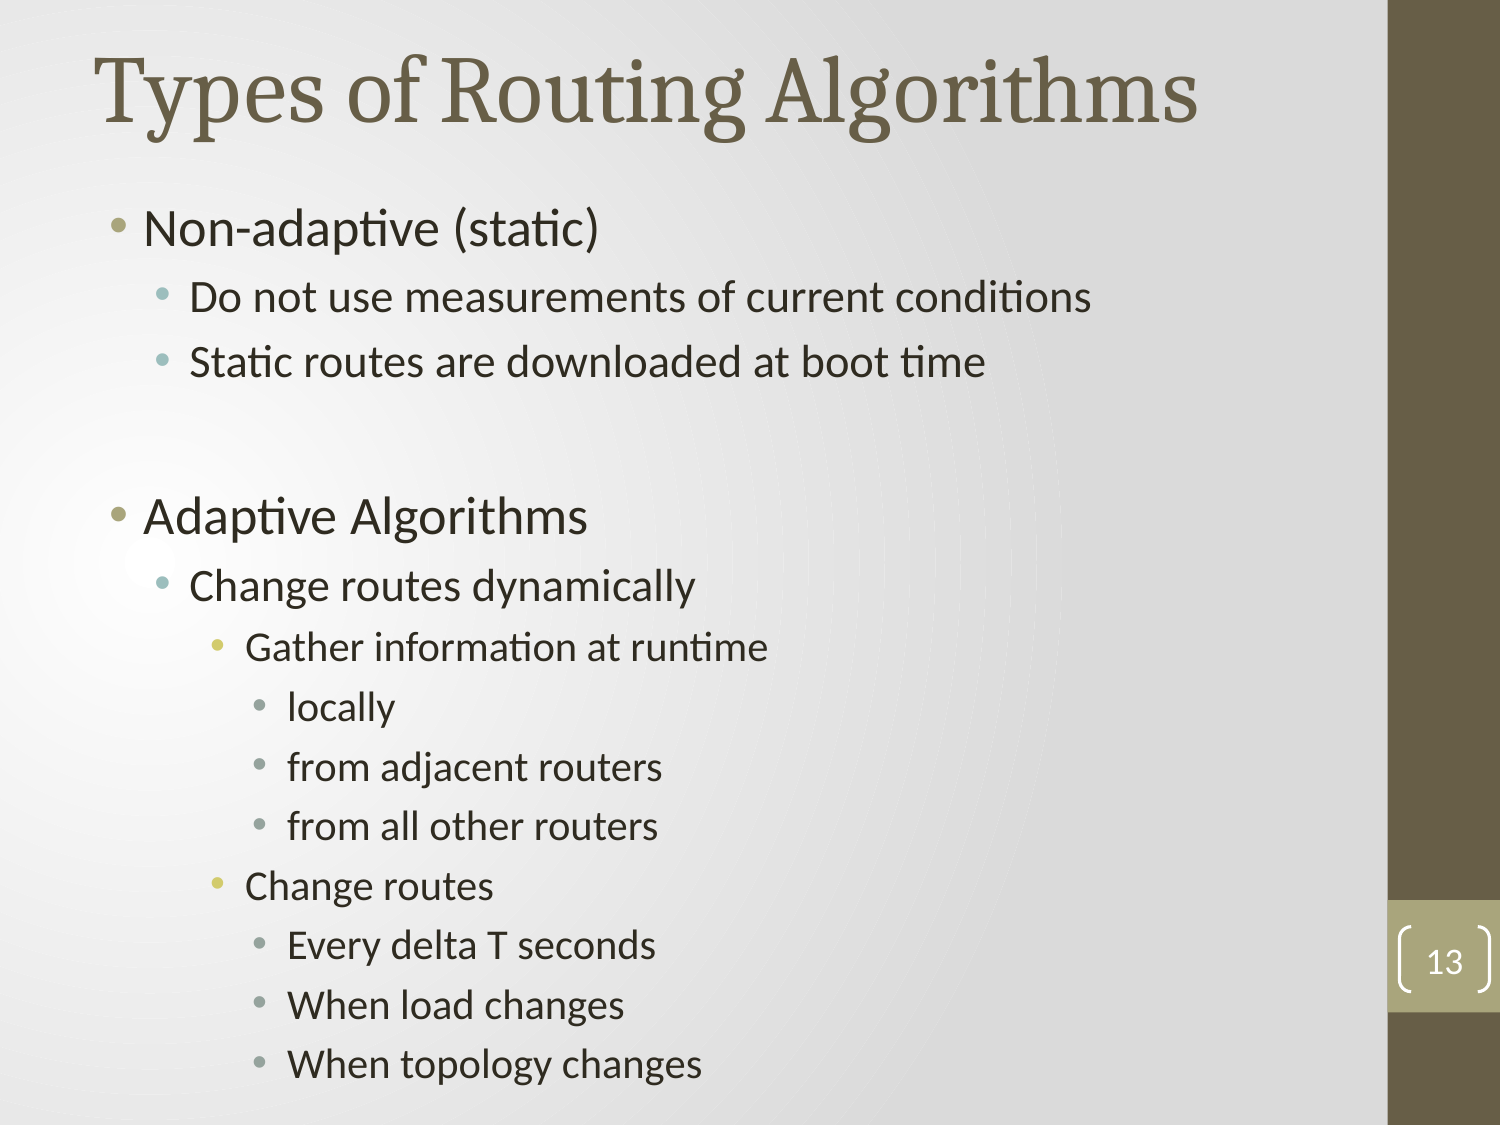

# Types of Routing Algorithms
Non-adaptive (static)
Do not use measurements of current conditions
Static routes are downloaded at boot time

Adaptive Algorithms
Change routes dynamically
Gather information at runtime
locally
from adjacent routers
from all other routers
Change routes
Every delta T seconds
When load changes
When topology changes

13